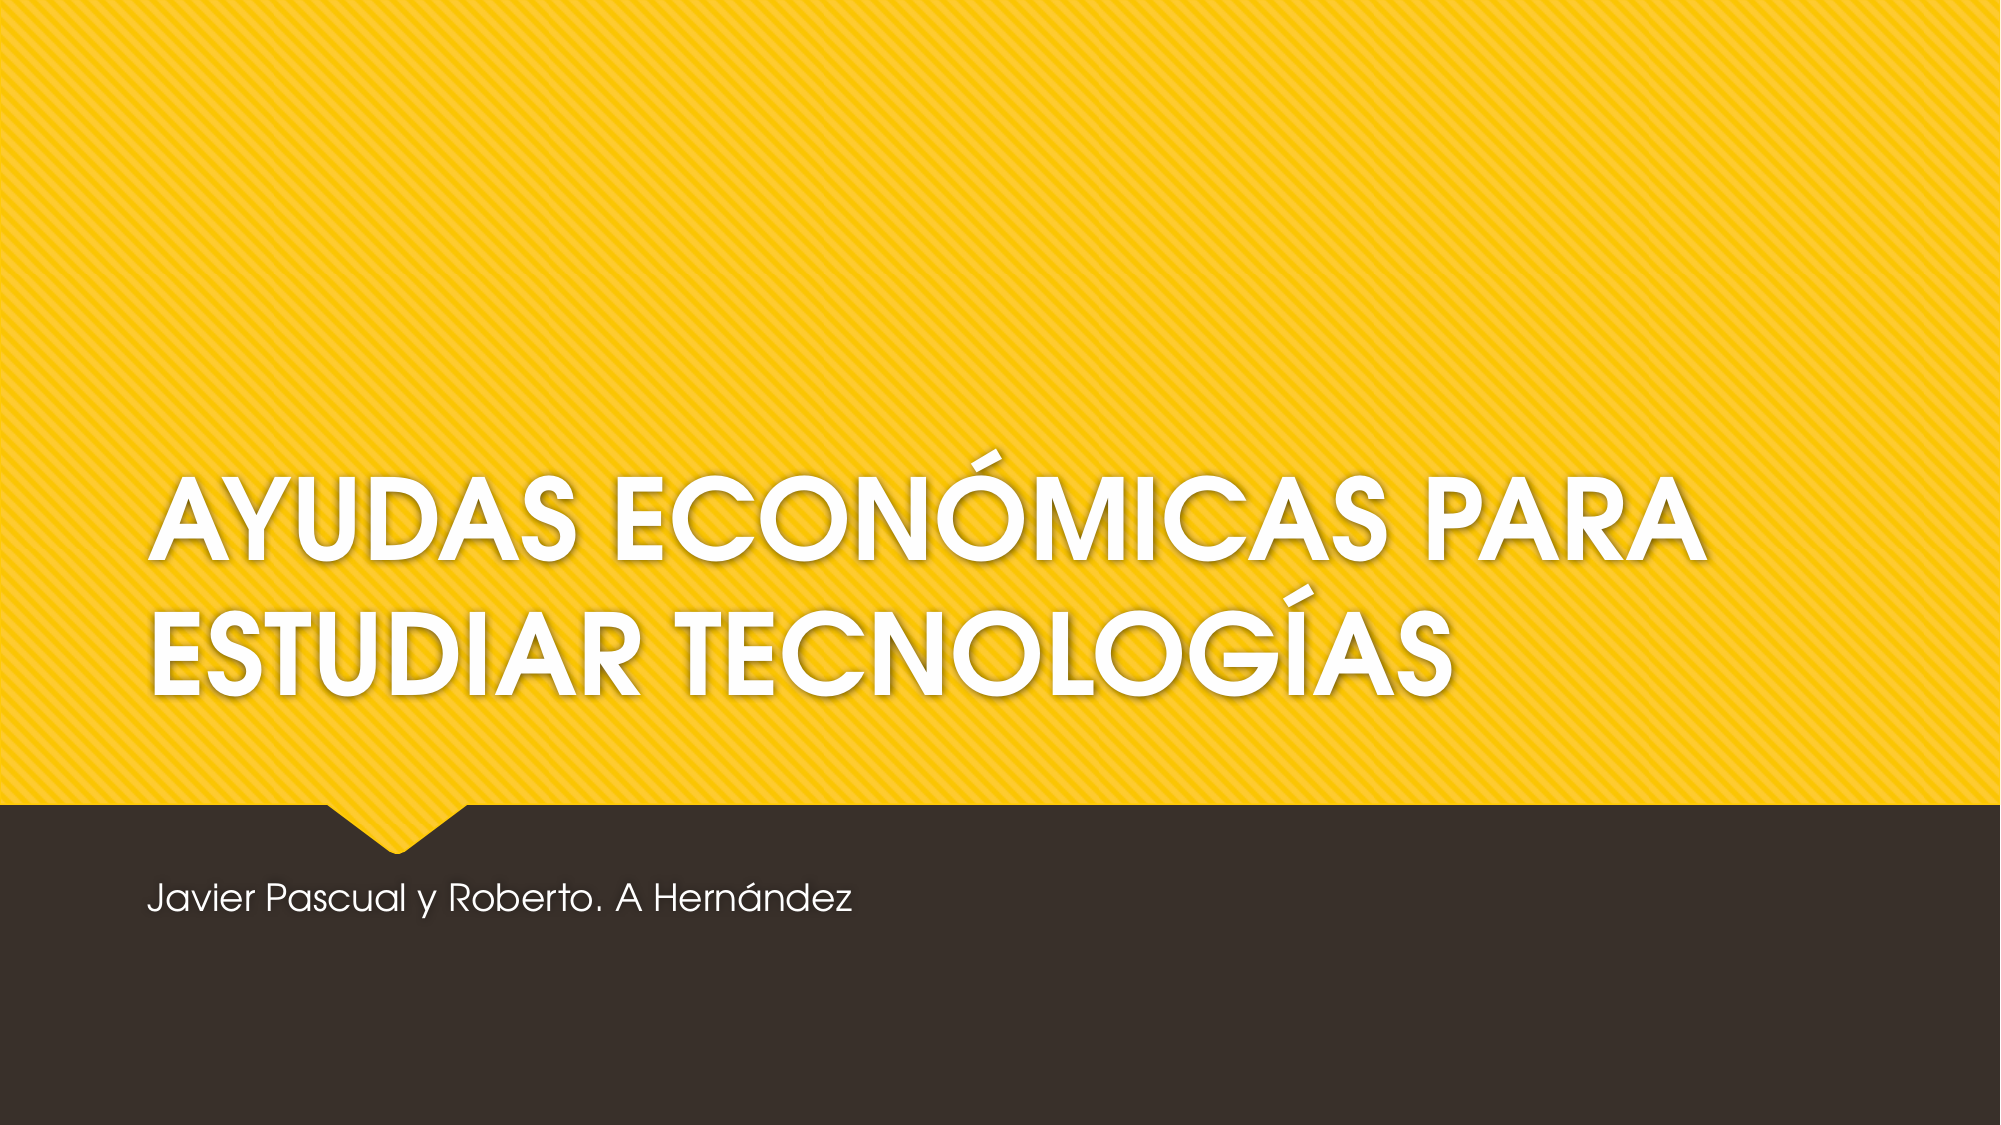

# AYUDAS ECONÓMICAS PARA ESTUDIAR TECNOLOGÍAS
Javier Pascual y Roberto. A Hernández